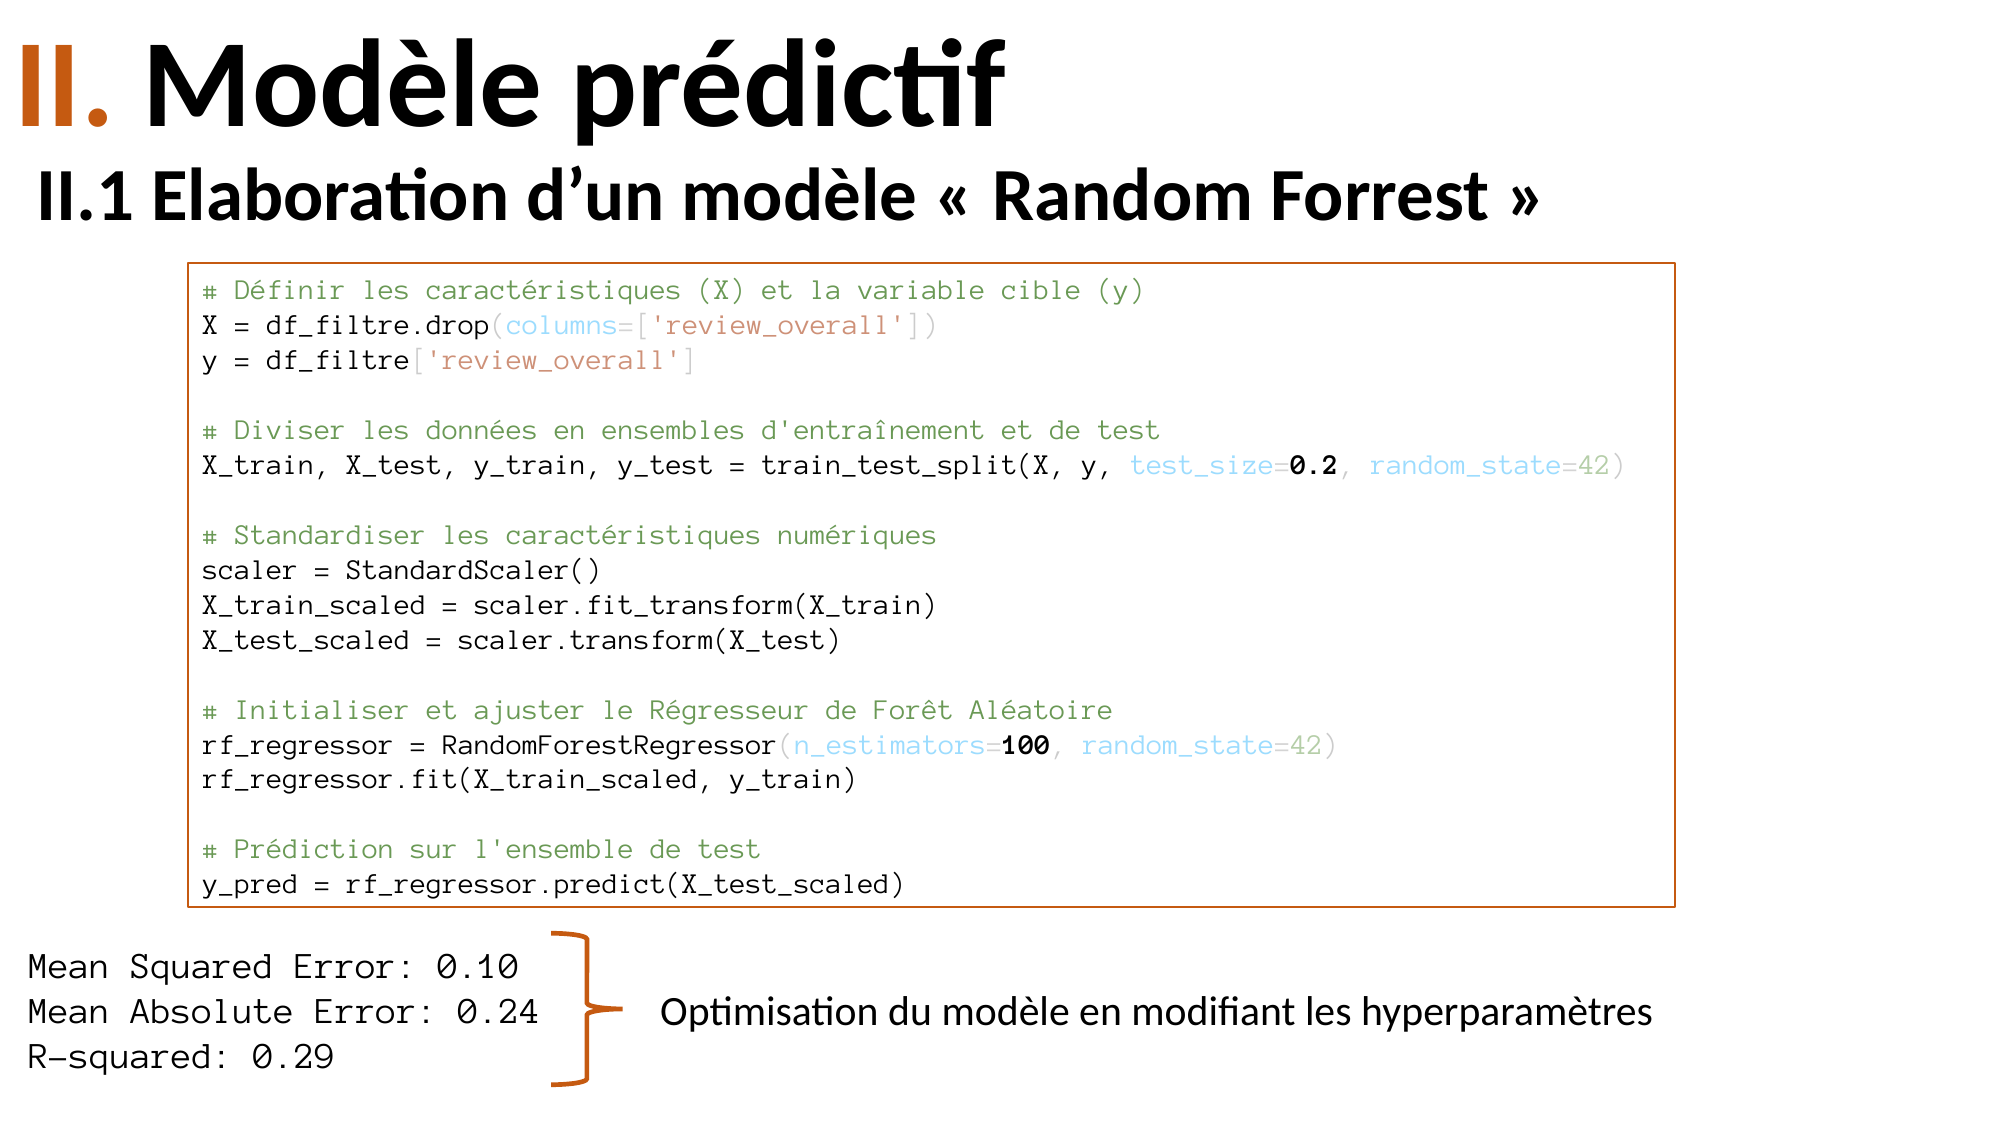

II. Modèle prédictif
II.1 Elaboration d’un modèle « Random Forrest »
# Définir les caractéristiques (X) et la variable cible (y)
X = df_filtre.drop(columns=['review_overall'])
y = df_filtre['review_overall']
# Diviser les données en ensembles d'entraînement et de test
X_train, X_test, y_train, y_test = train_test_split(X, y, test_size=0.2, random_state=42)
# Standardiser les caractéristiques numériques
scaler = StandardScaler()
X_train_scaled = scaler.fit_transform(X_train)
X_test_scaled = scaler.transform(X_test)
# Initialiser et ajuster le Régresseur de Forêt Aléatoire
rf_regressor = RandomForestRegressor(n_estimators=100, random_state=42)
rf_regressor.fit(X_train_scaled, y_train)
# Prédiction sur l'ensemble de test
y_pred = rf_regressor.predict(X_test_scaled)
Mean Squared Error: 0.10
Mean Absolute Error: 0.24
R-squared: 0.29

Optimisation du modèle en modifiant les hyperparamètres